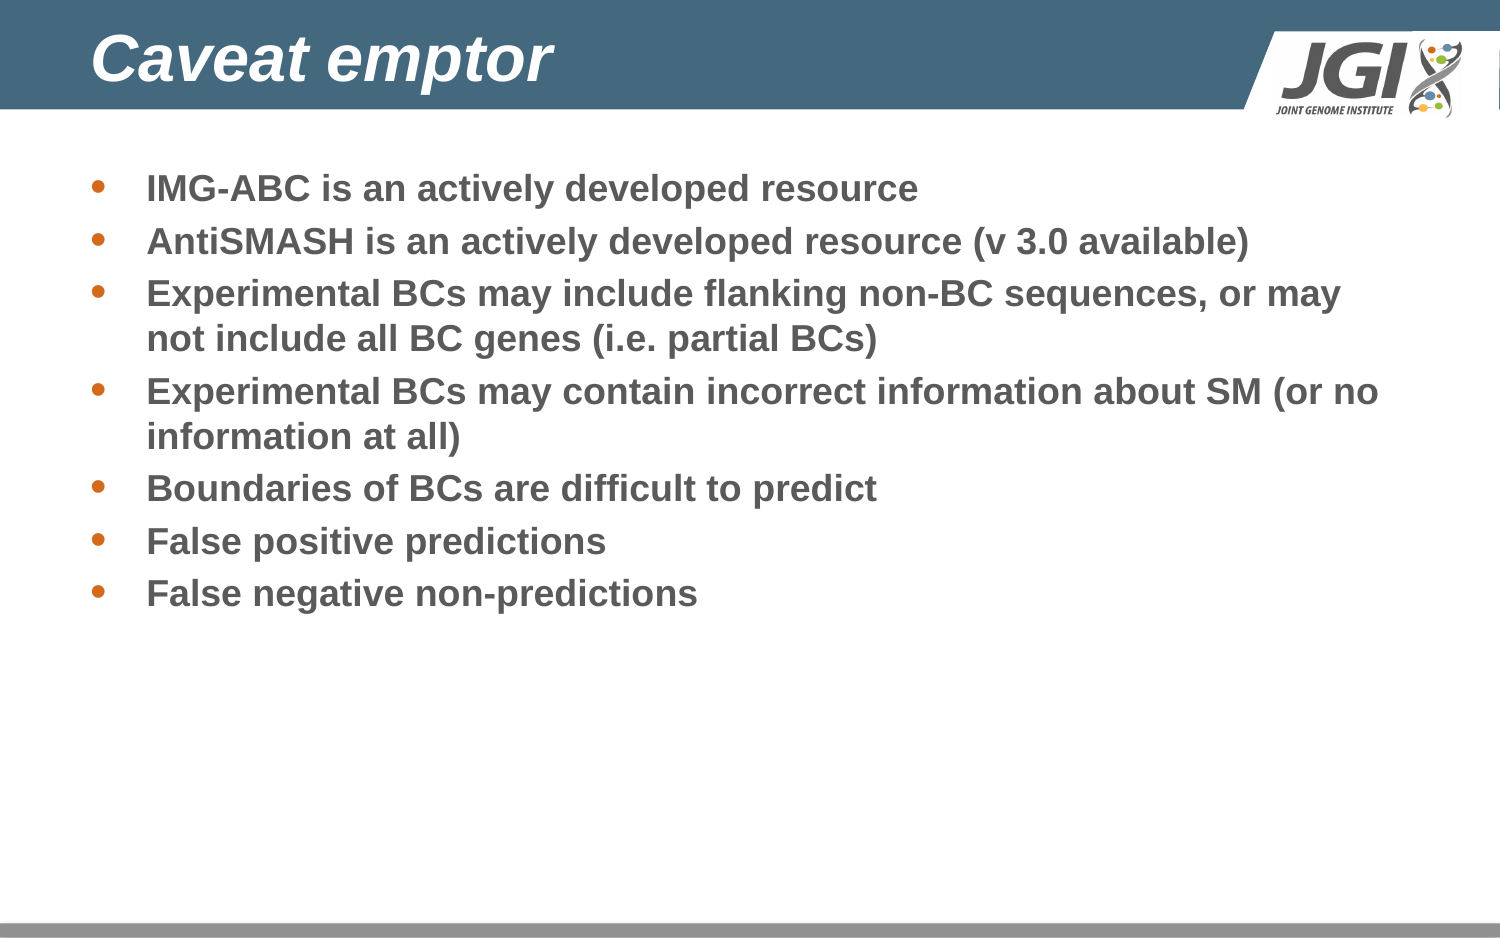

# Caveat emptor
IMG-ABC is an actively developed resource
AntiSMASH is an actively developed resource (v 3.0 available)
Experimental BCs may include flanking non-BC sequences, or may not include all BC genes (i.e. partial BCs)
Experimental BCs may contain incorrect information about SM (or no information at all)
Boundaries of BCs are difficult to predict
False positive predictions
False negative non-predictions